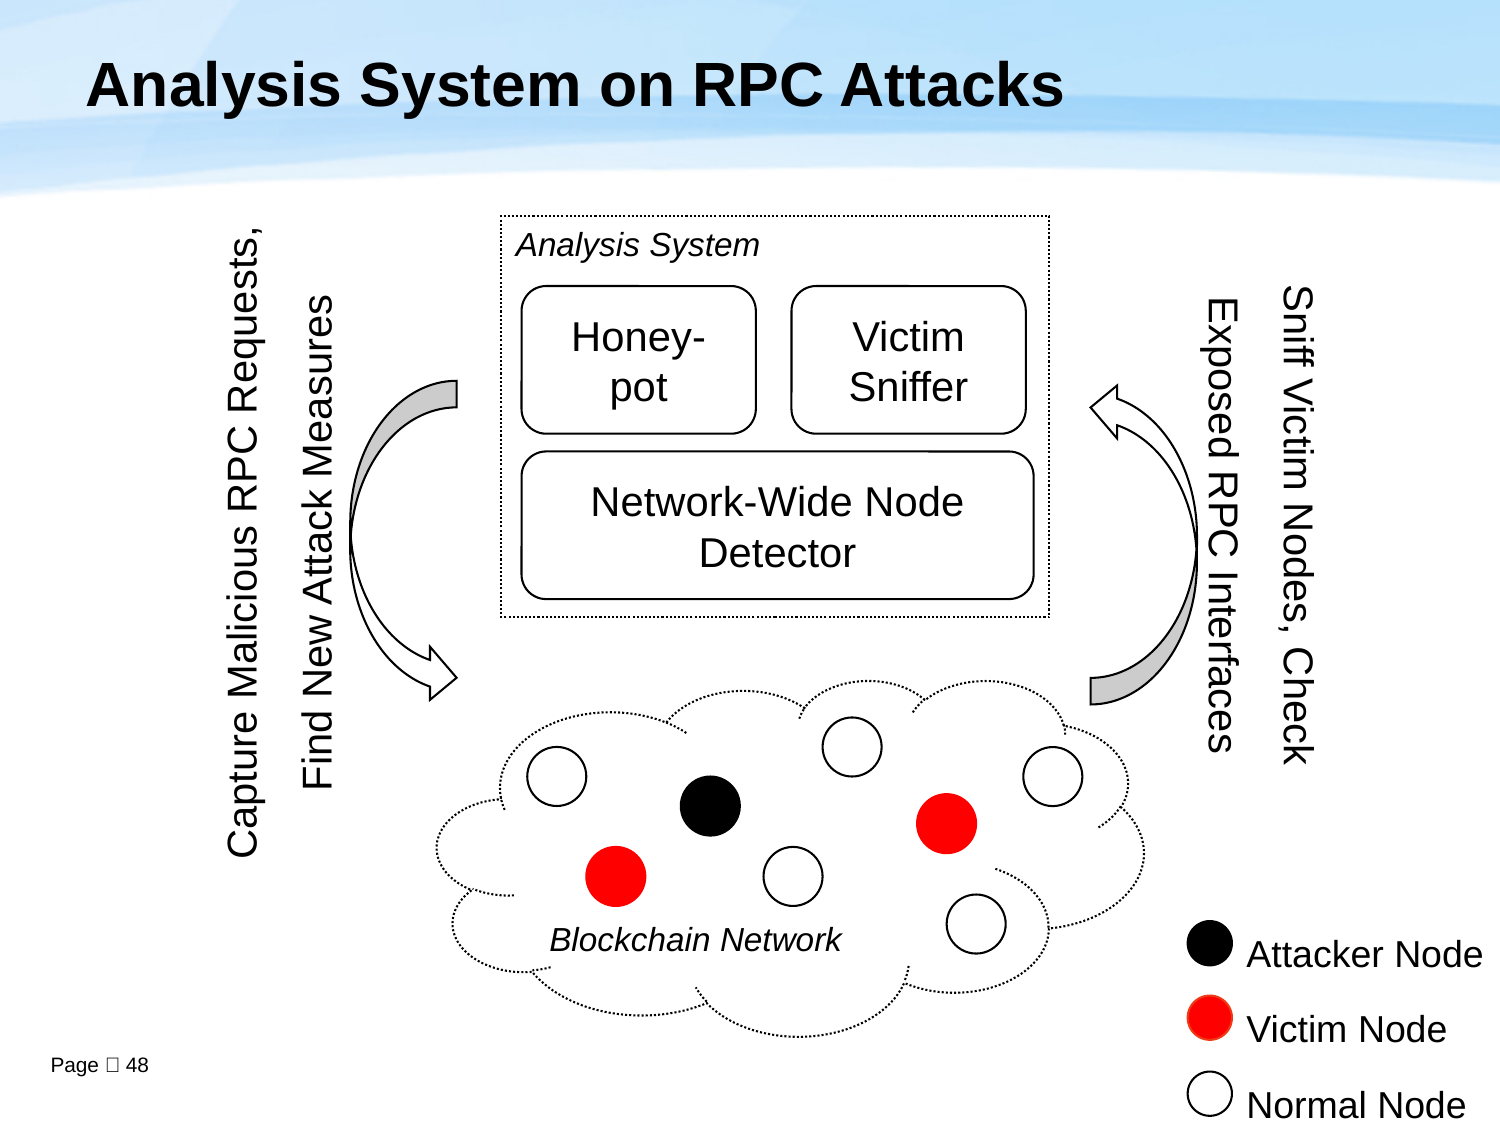

# Analysis System on RPC Attacks
Analysis System
Honey-pot
Victim Sniffer

Sniff Victim Nodes, Check Exposed RPC Interfaces
Network-Wide Node Detector
Capture Malicious RPC Requests, Find New Attack Measures
Blockchain Network

Attacker Node

Victim Node

Normal Node